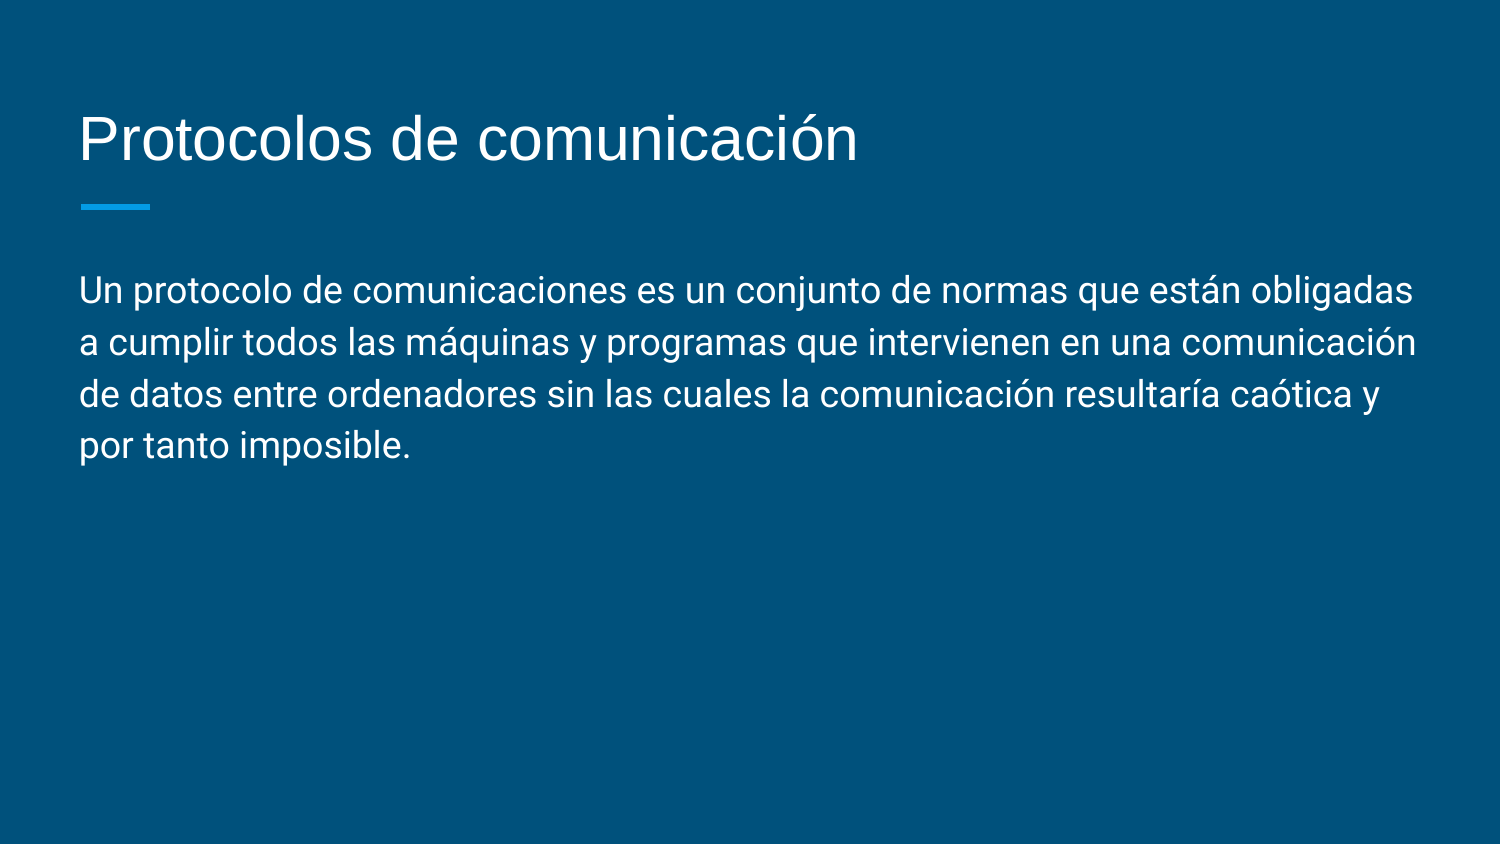

# Protocolos de comunicación
Un protocolo de comunicaciones es un conjunto de normas que están obligadas a cumplir todos las máquinas y programas que intervienen en una comunicación de datos entre ordenadores sin las cuales la comunicación resultaría caótica y por tanto imposible.